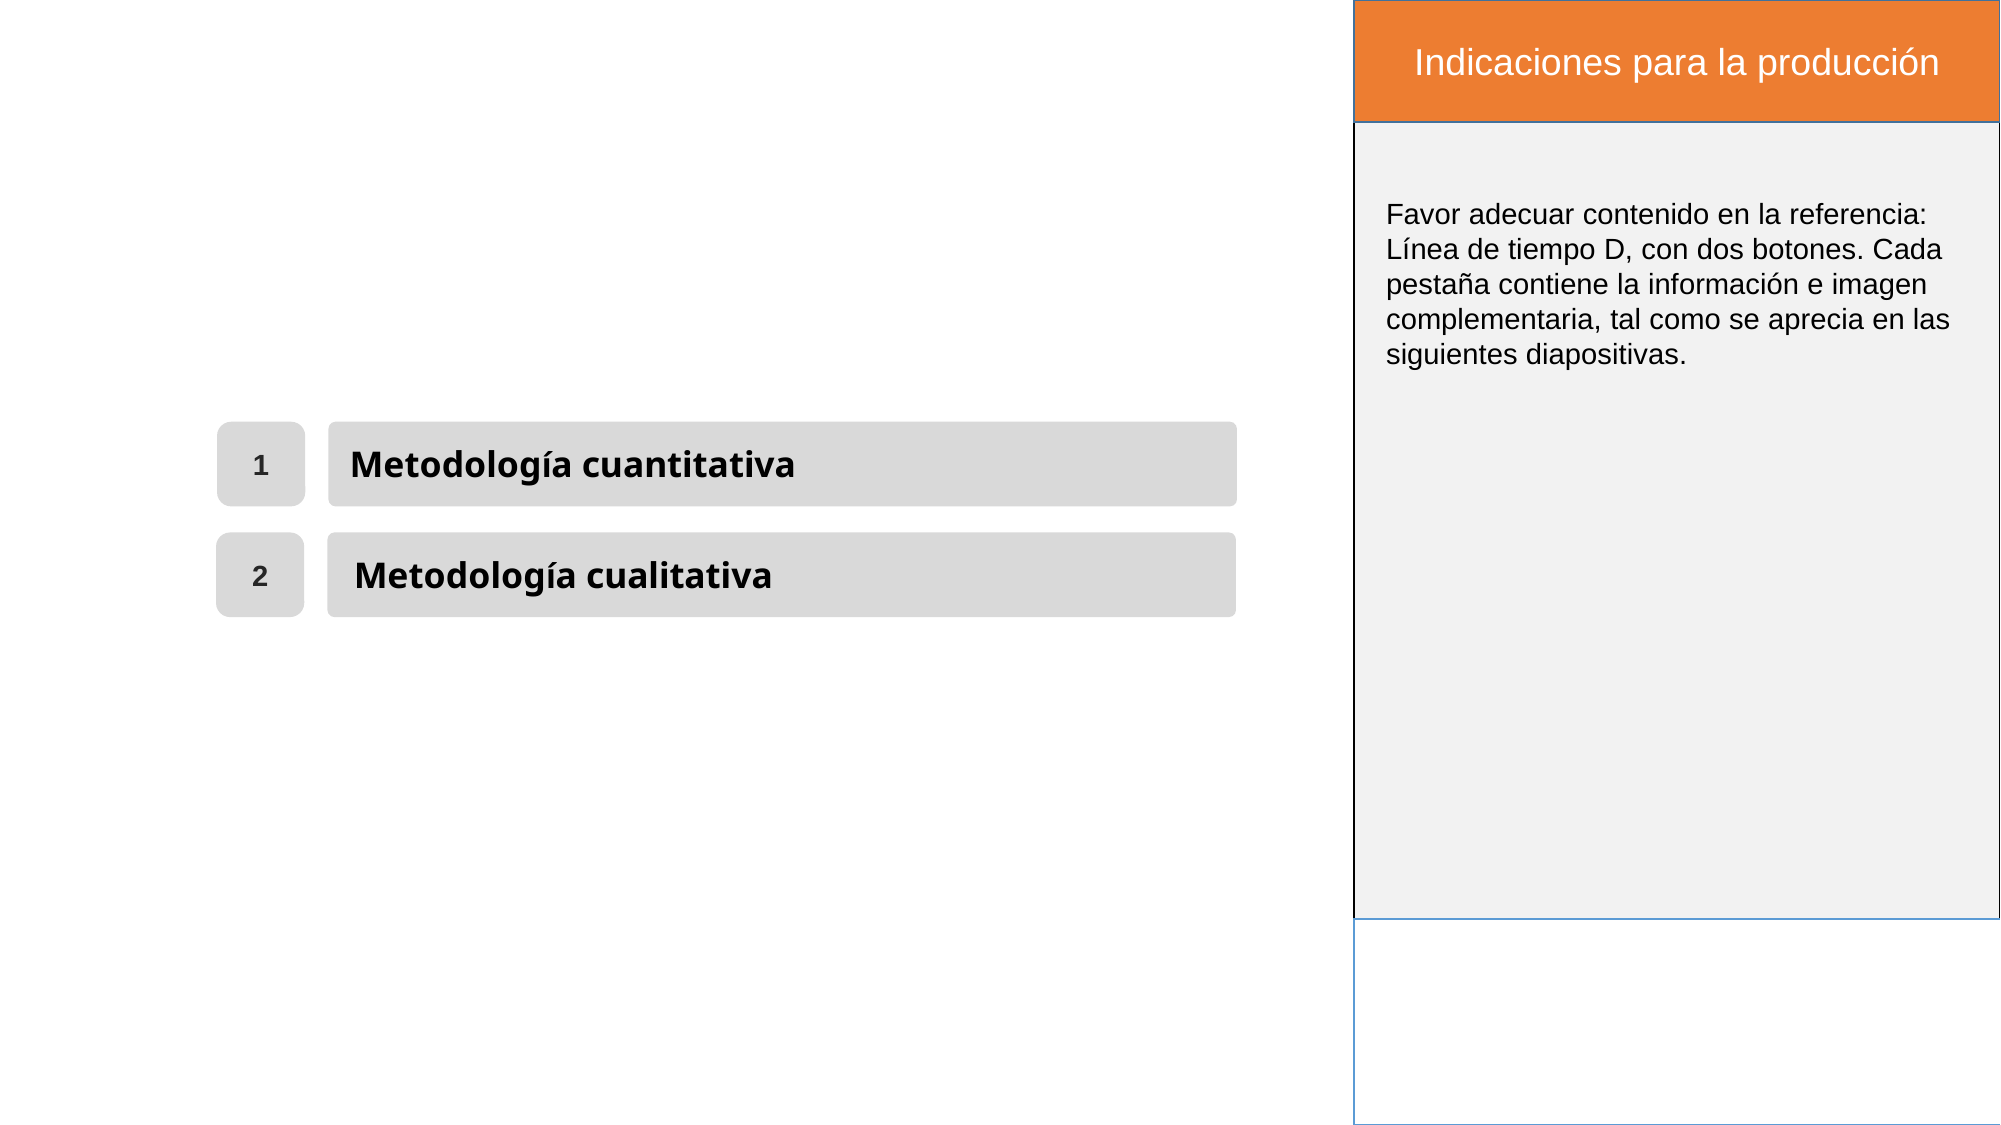

Indicaciones para la producción
Favor adecuar contenido en la referencia: Línea de tiempo D, con dos botones. Cada pestaña contiene la información e imagen complementaria, tal como se aprecia en las siguientes diapositivas.
1

Metodología cuantitativa
2

Metodología cualitativa